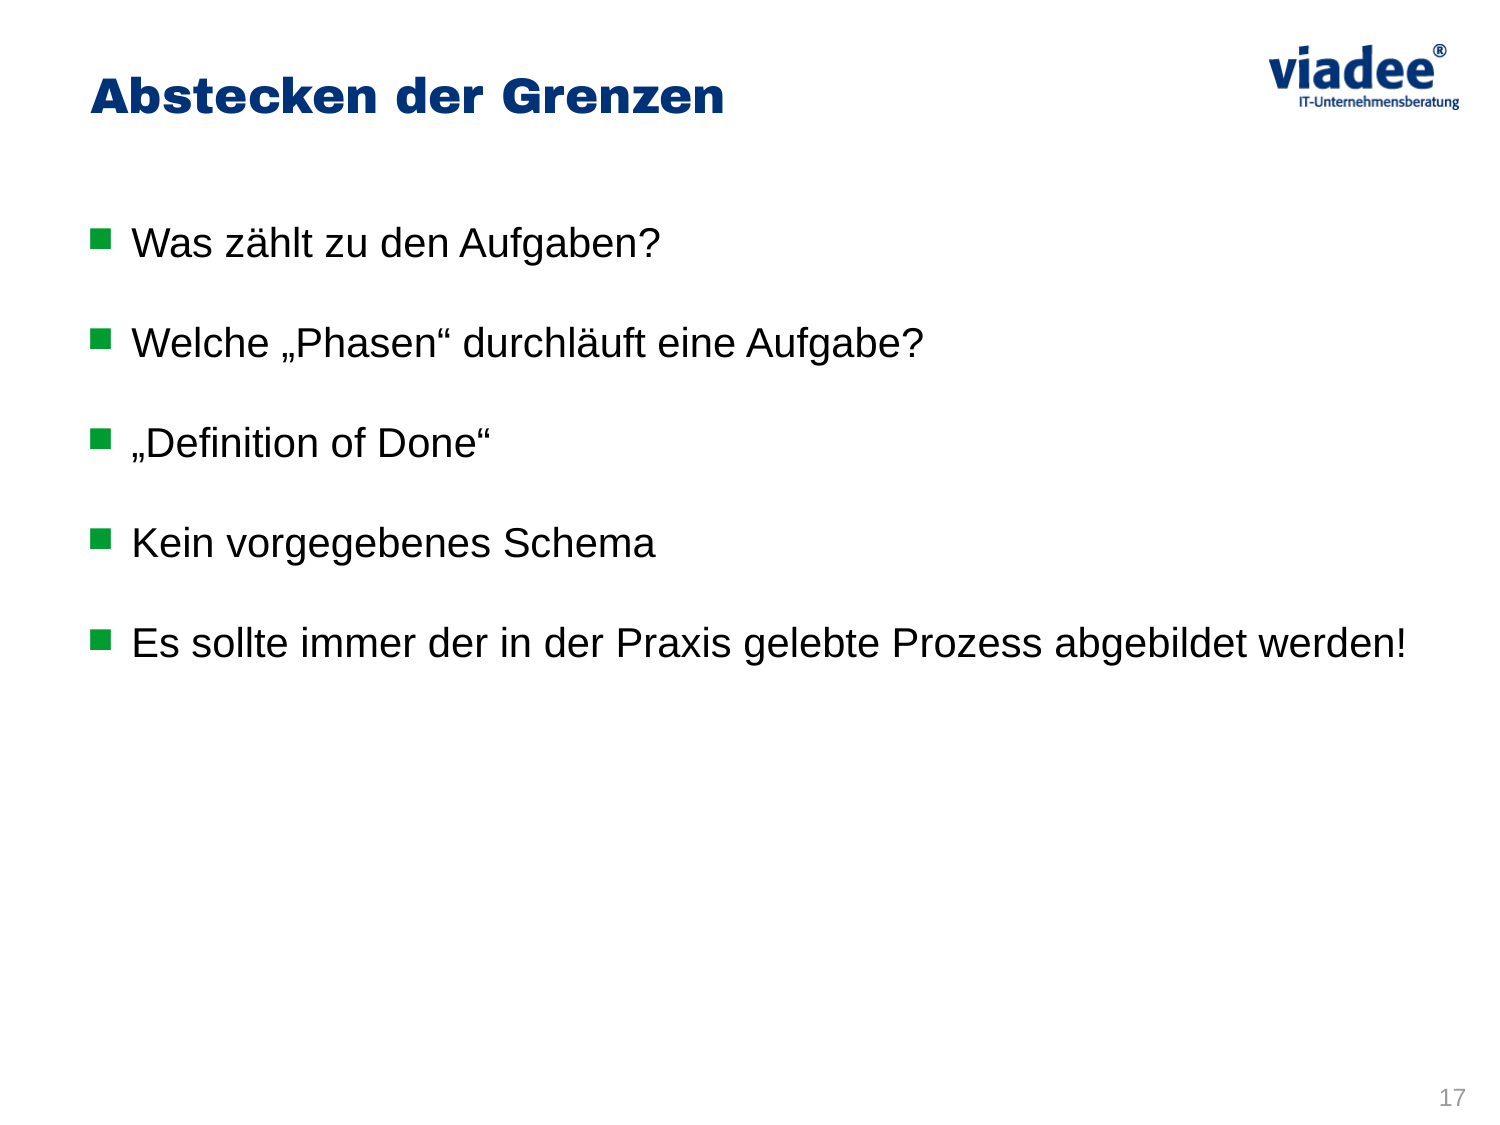

Abstecken der Grenzen
Was zählt zu den Aufgaben?

Welche „Phasen“ durchläuft eine Aufgabe?

„Definition of Done“

Kein vorgegebenes Schema

Es sollte immer der in der Praxis gelebte Prozess abgebildet werden!
17